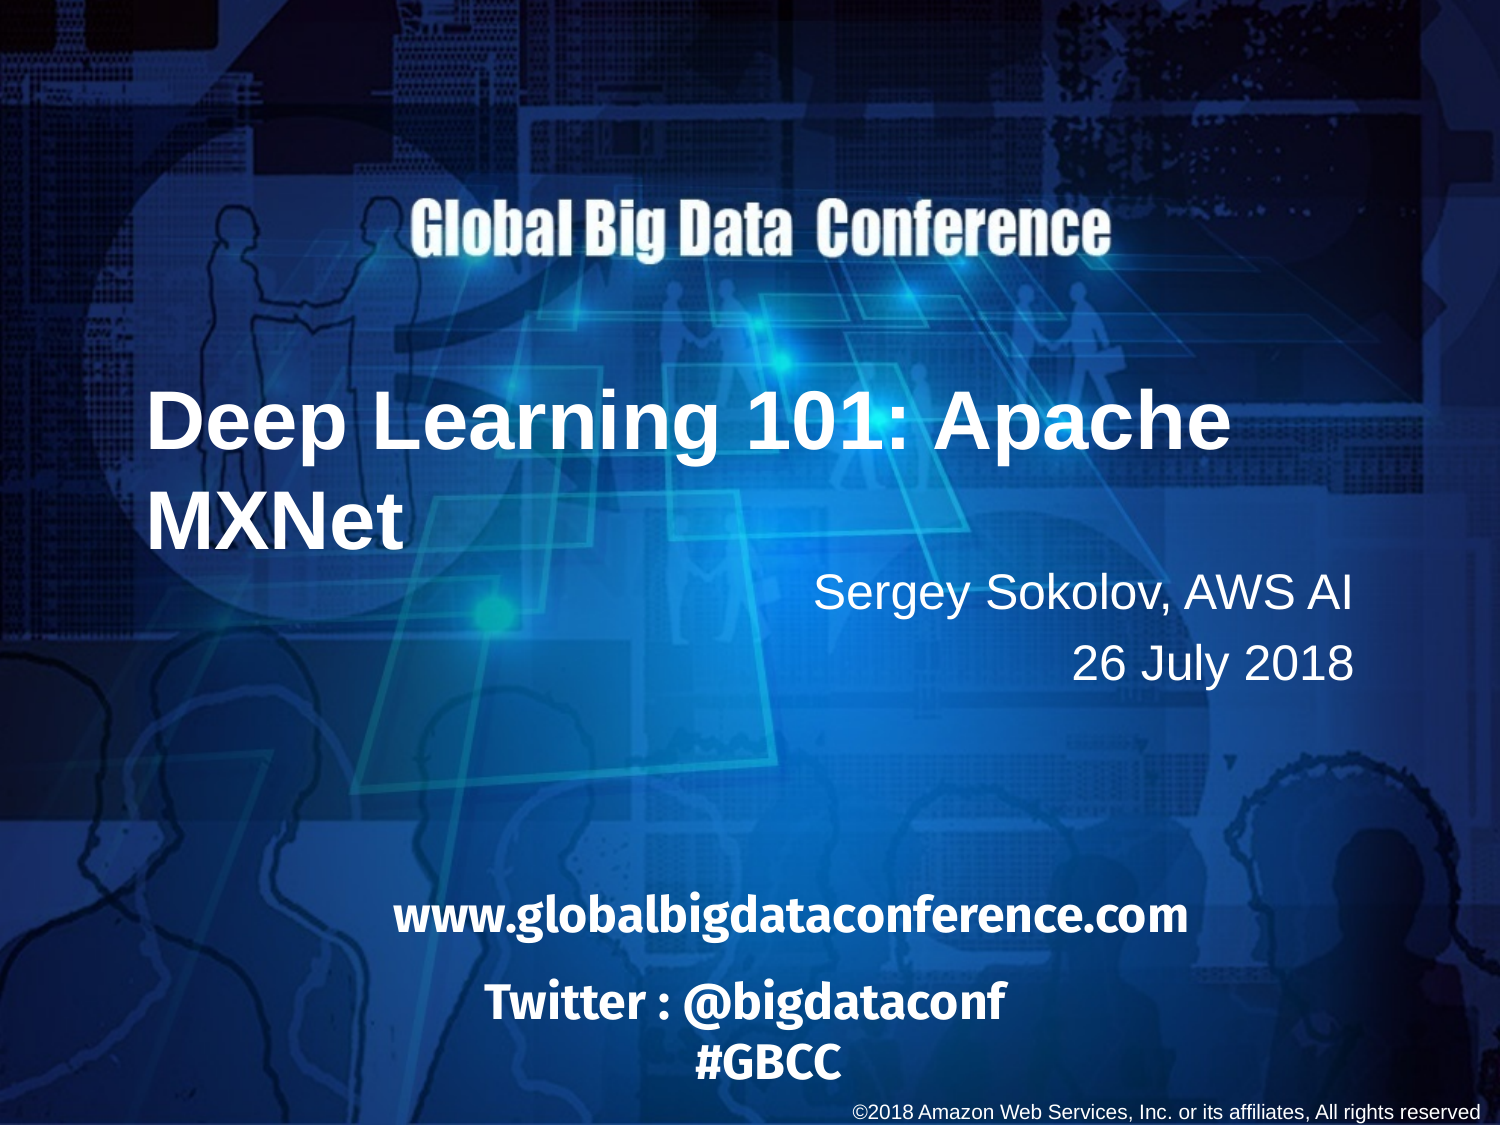

Deep Learning 101: Apache MXNet
Sergey Sokolov, AWS AI
26 July 2018
www.globalbigdataconference.com
Twitter : @bigdataconf
    #GBCC
©2018 Amazon Web Services, Inc. or its affiliates, All rights reserved